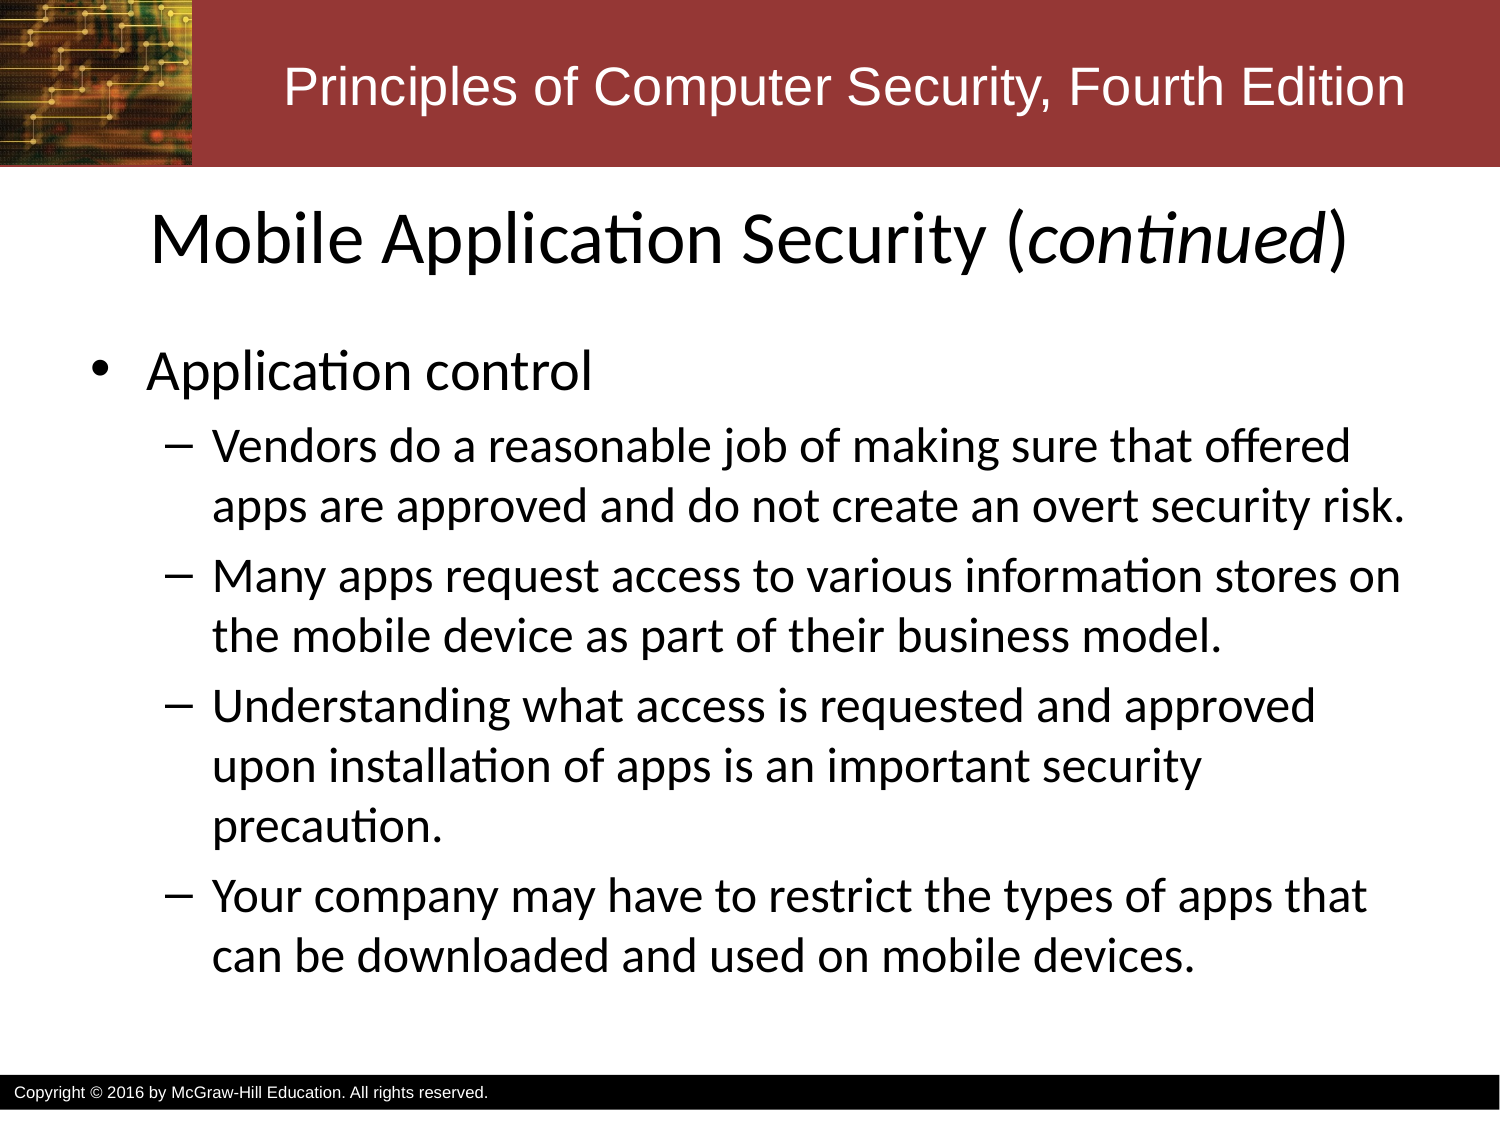

# Mobile Application Security (continued)
Application control
Vendors do a reasonable job of making sure that offered apps are approved and do not create an overt security risk.
Many apps request access to various information stores on the mobile device as part of their business model.
Understanding what access is requested and approved upon installation of apps is an important security precaution.
Your company may have to restrict the types of apps that can be downloaded and used on mobile devices.